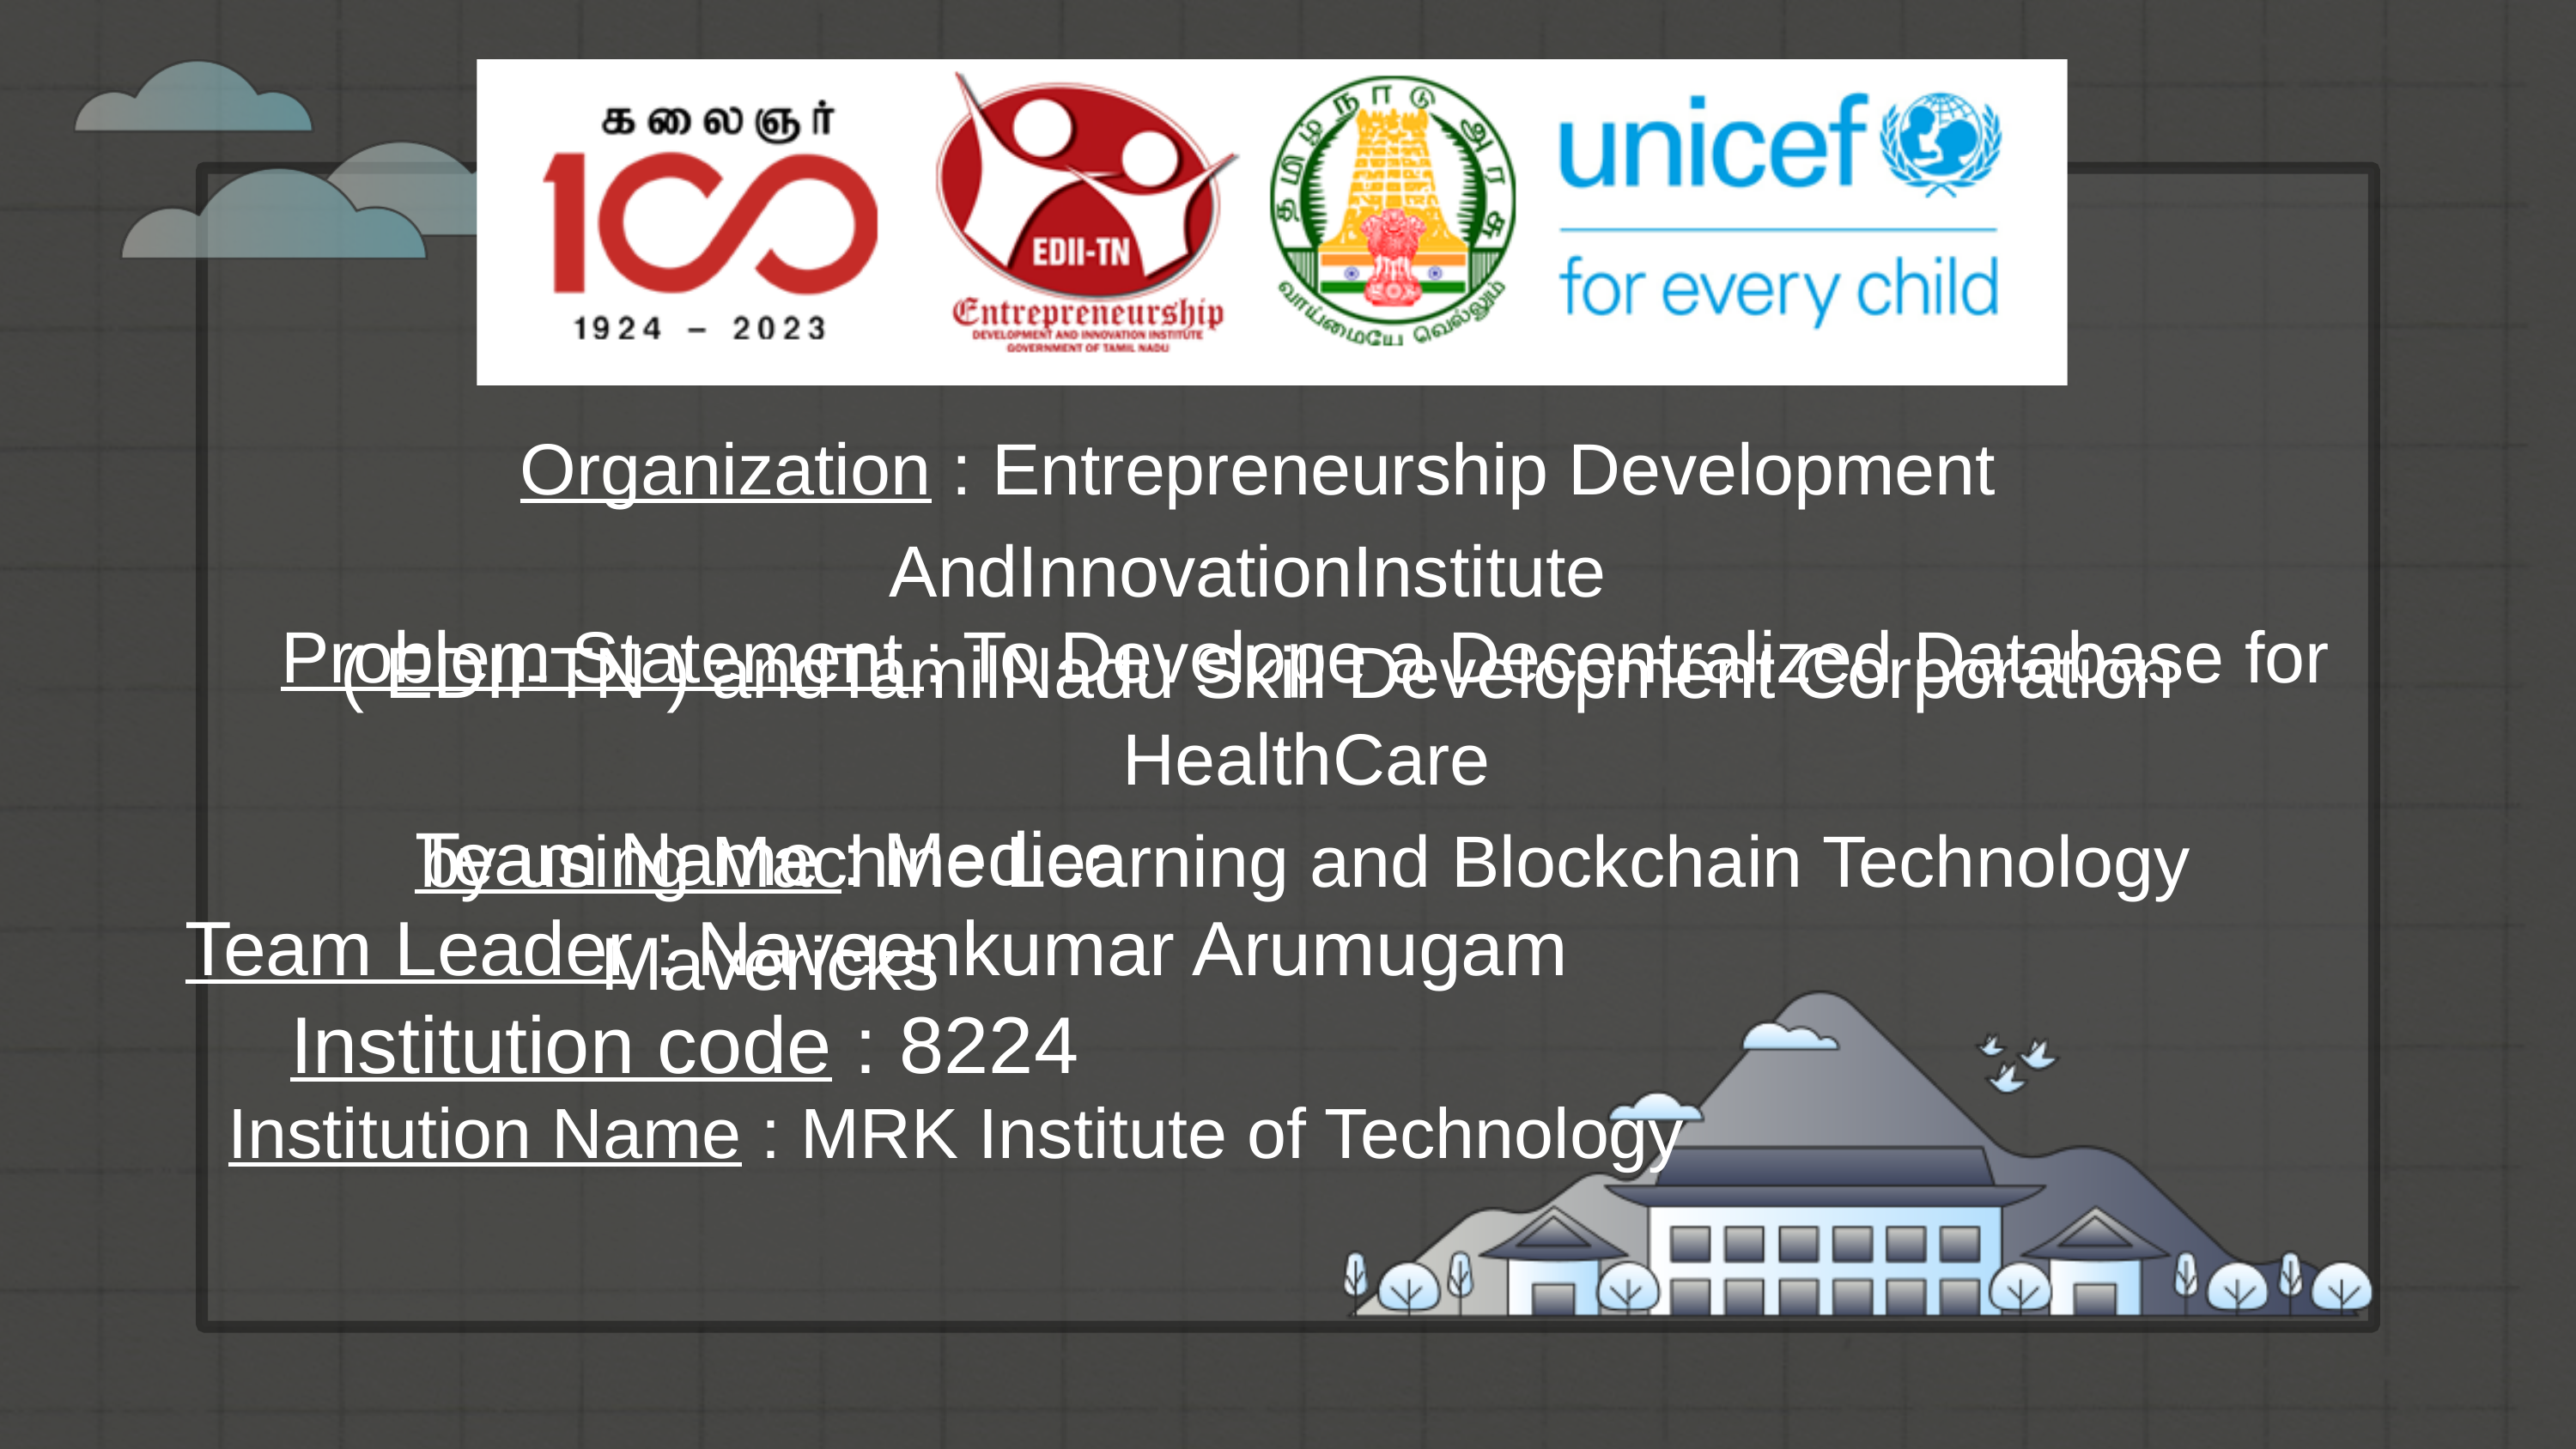

Organization : Entrepreneurship Development AndInnovationInstitute
( EDII-TN ) andTamilNadu Skill Development Corporation
Problem Statement : To Develope a Decentralized Database for HealthCare
by using Machine Learning and Blockchain Technology
Team Name : Medico Mavericks
Team Leader : Naveenkumar Arumugam
Institution code : 8224

Institution Name : MRK Institute of Technology